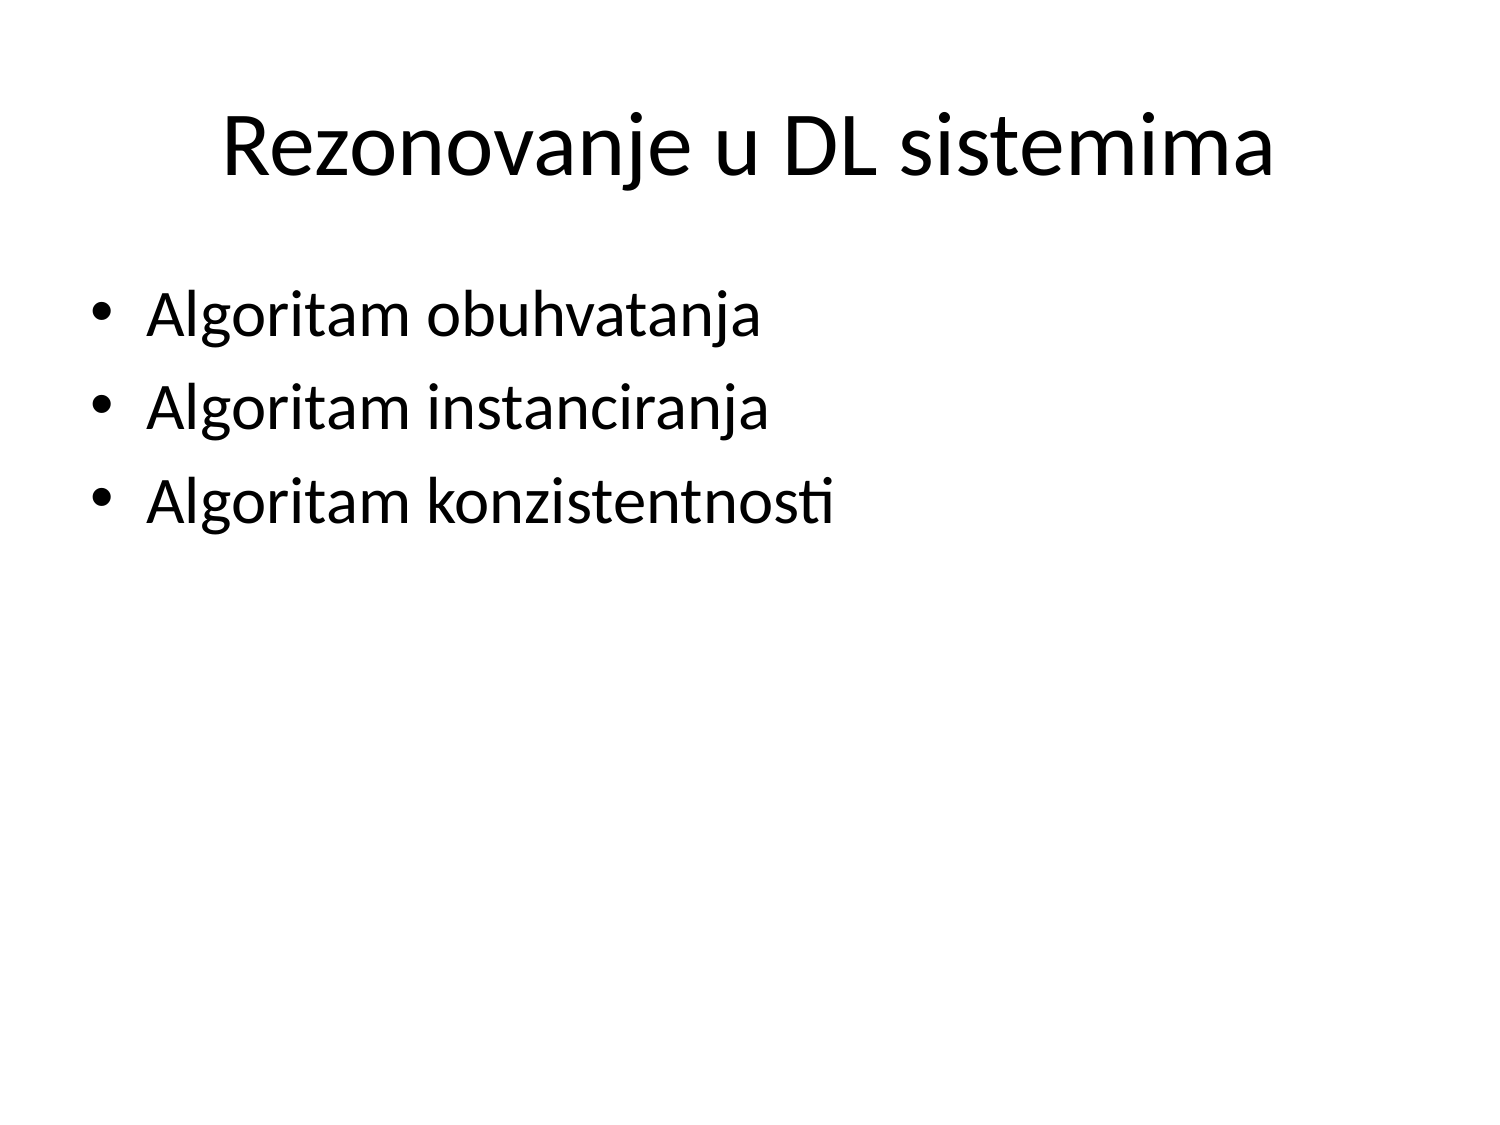

# Rezonovanje u DL sistemima
Algoritam obuhvatanja
Algoritam instanciranja
Algoritam konzistentnosti